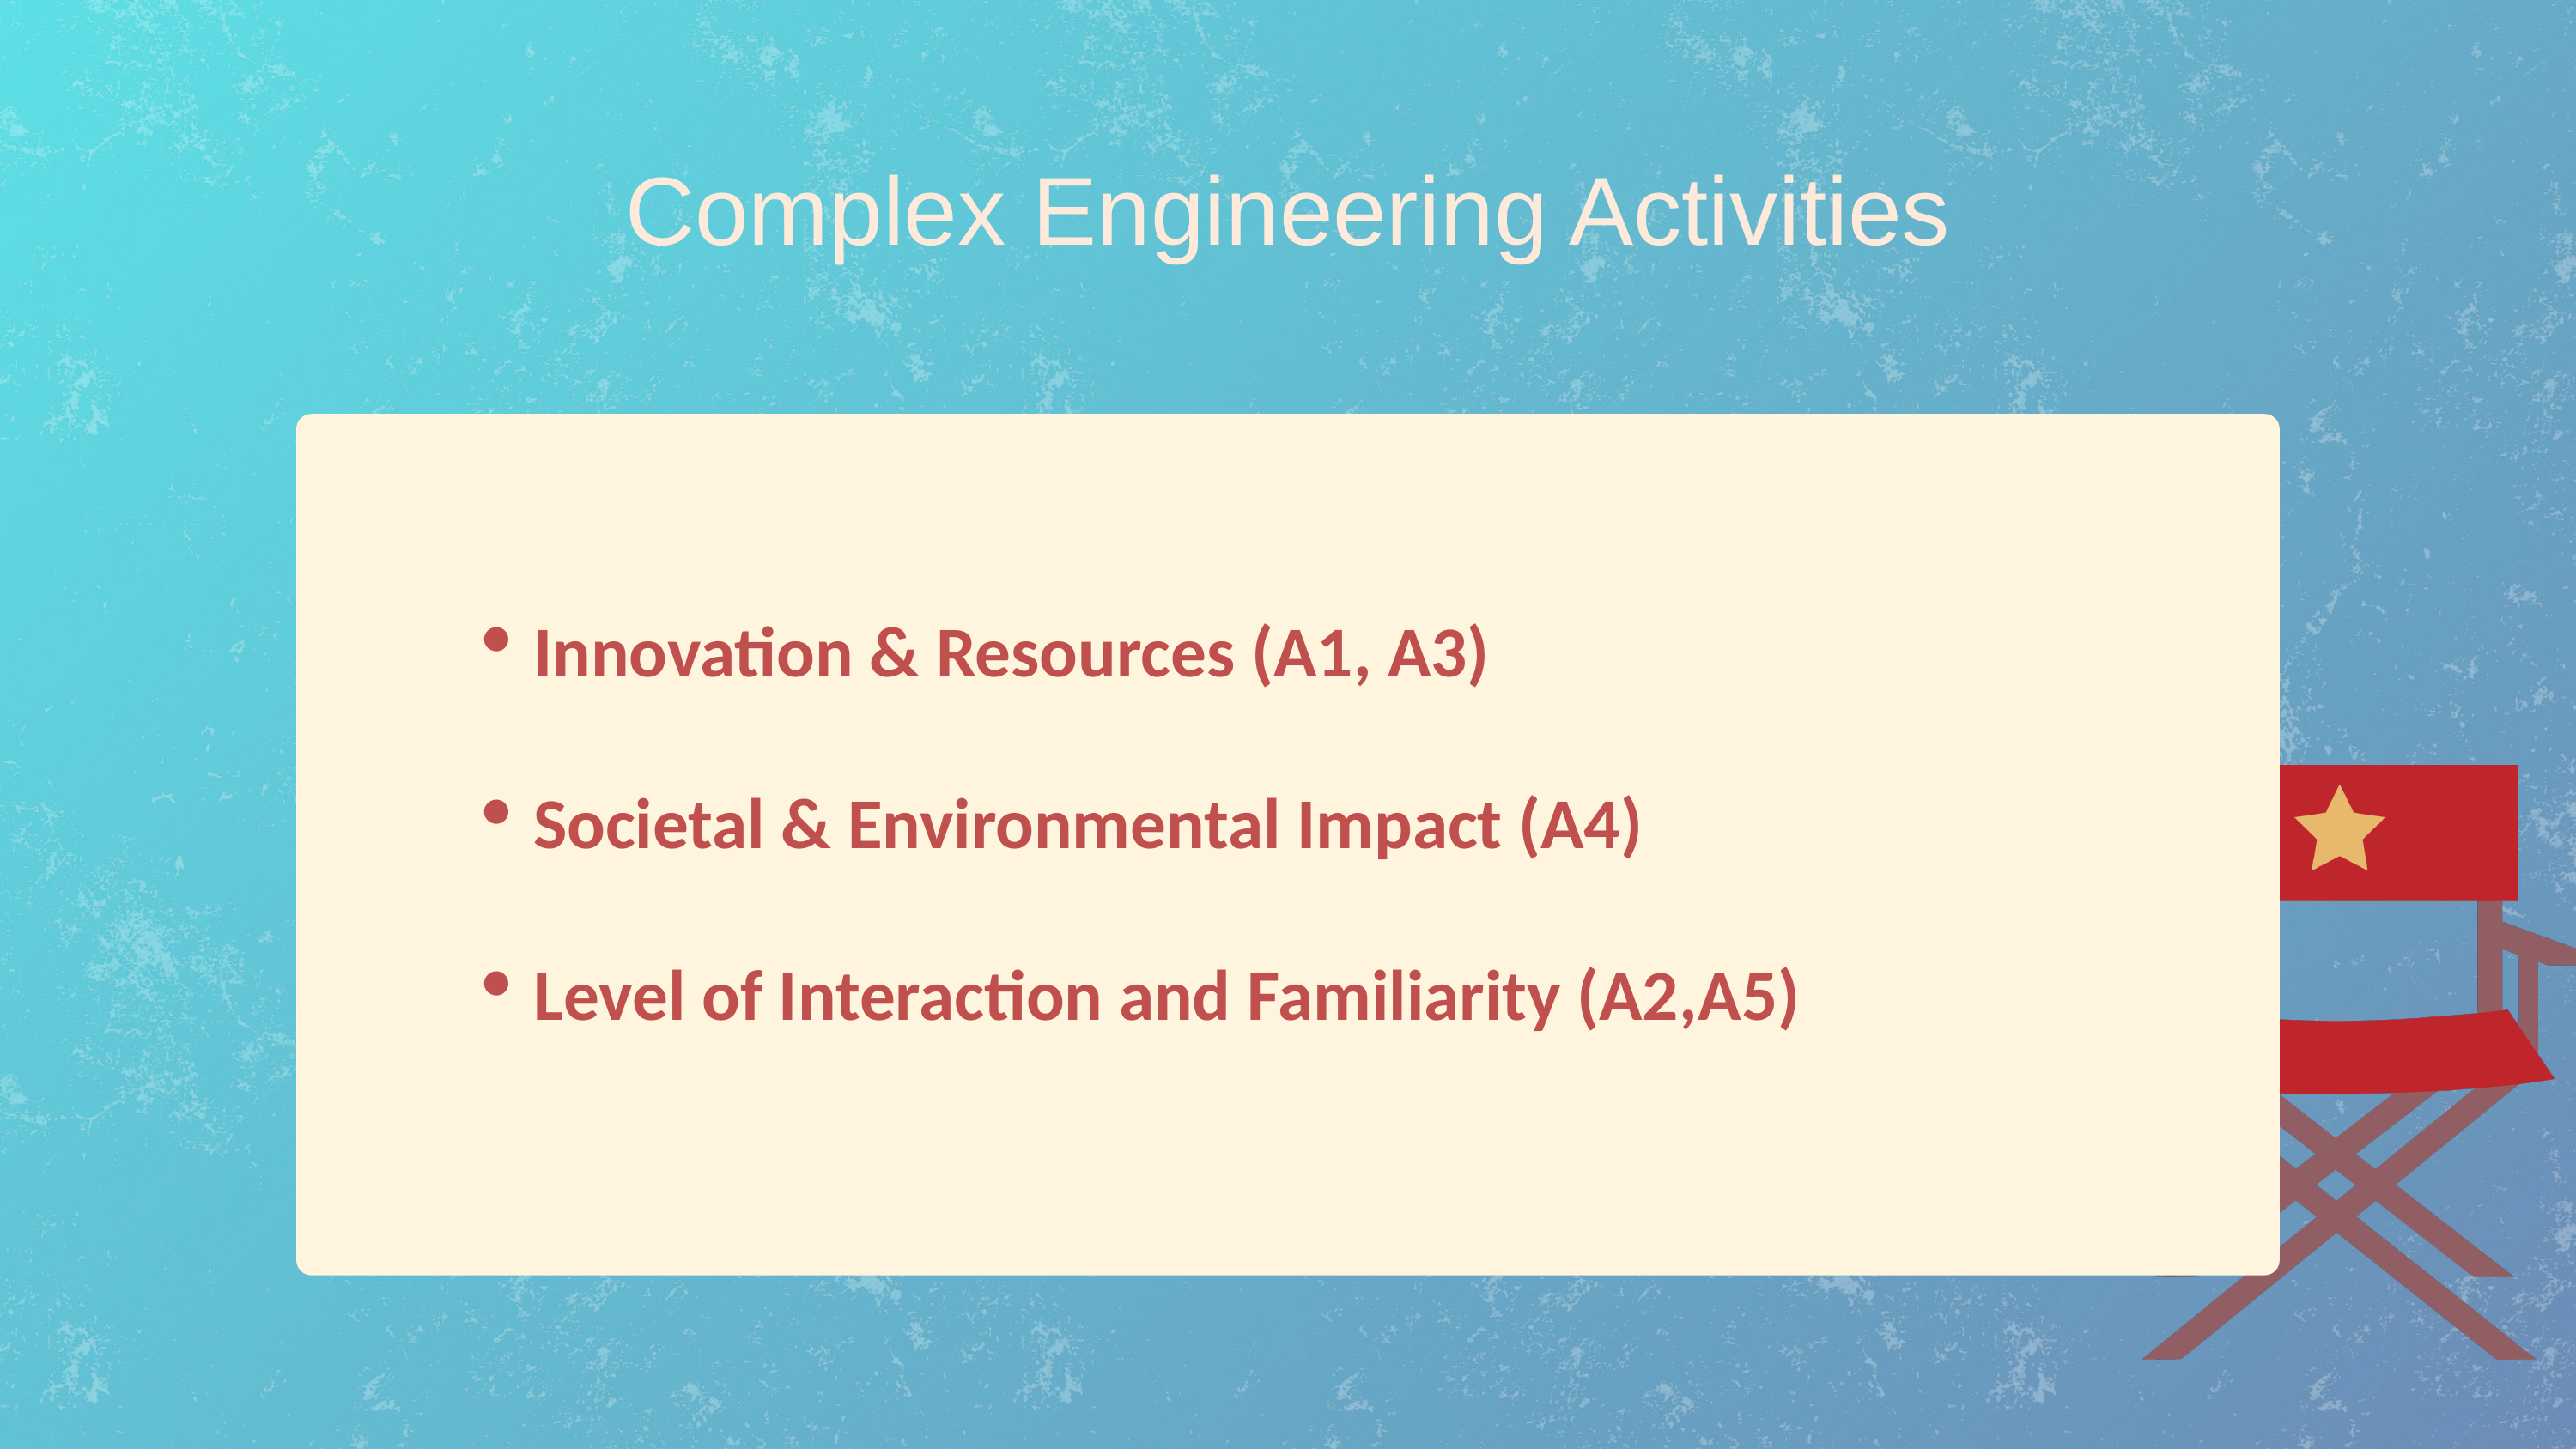

Complex Engineering Activities

Innovation & Resources (A1, A3)

Societal & Environmental Impact (A4)

Level of Interaction and Familiarity (A2,A5)